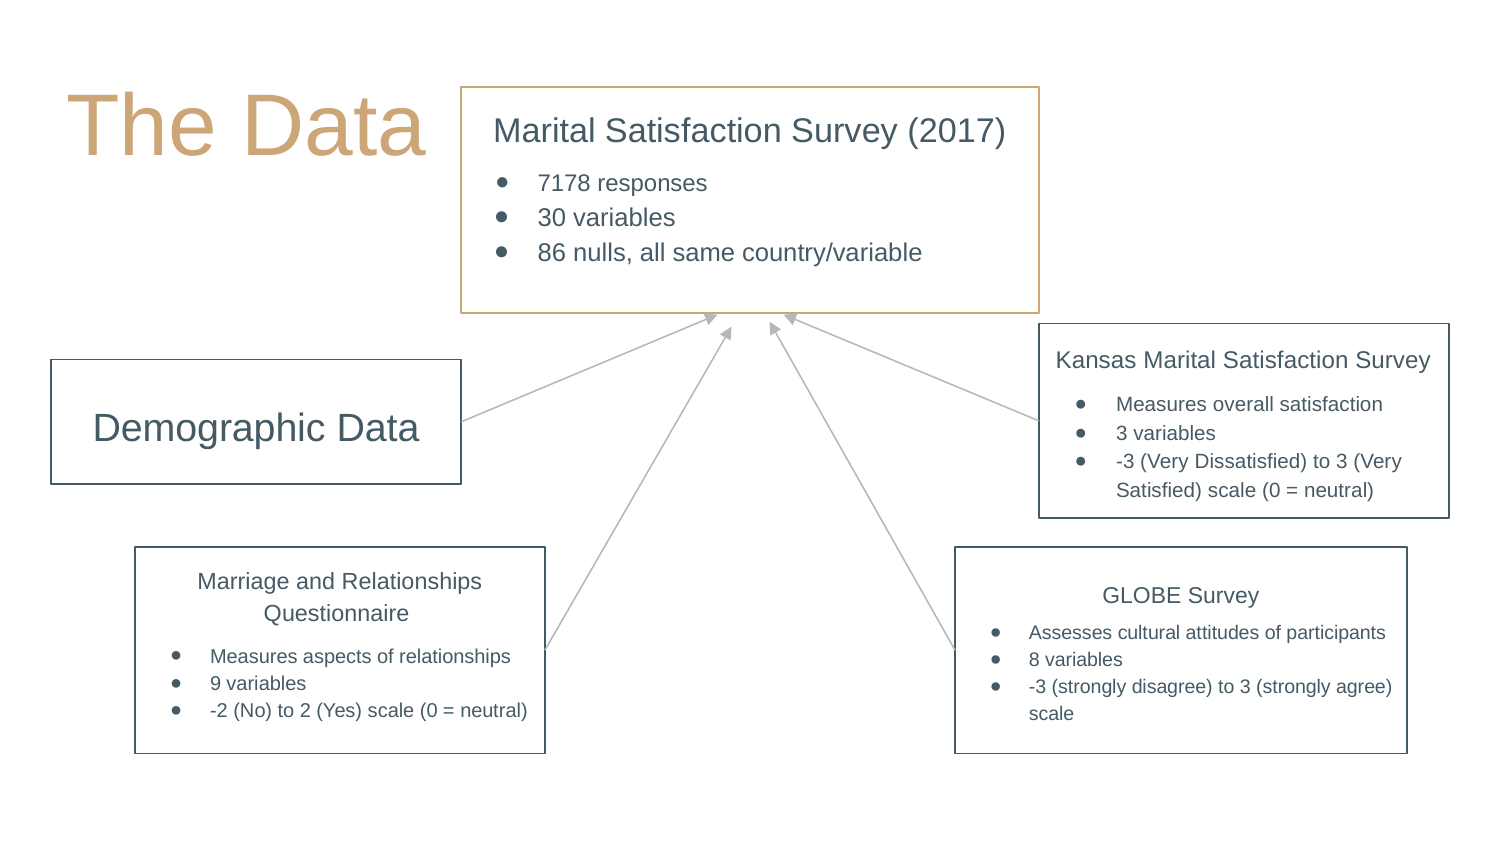

# The Data
Marital Satisfaction Survey (2017)
7178 responses
30 variables
86 nulls, all same country/variable
Kansas Marital Satisfaction Survey
Measures overall satisfaction
3 variables
-3 (Very Dissatisfied) to 3 (Very Satisfied) scale (0 = neutral)
Demographic Data
Marriage and Relationships Questionnaire
Measures aspects of relationships
9 variables
-2 (No) to 2 (Yes) scale (0 = neutral)
GLOBE Survey
Assesses cultural attitudes of participants
8 variables
-3 (strongly disagree) to 3 (strongly agree) scale